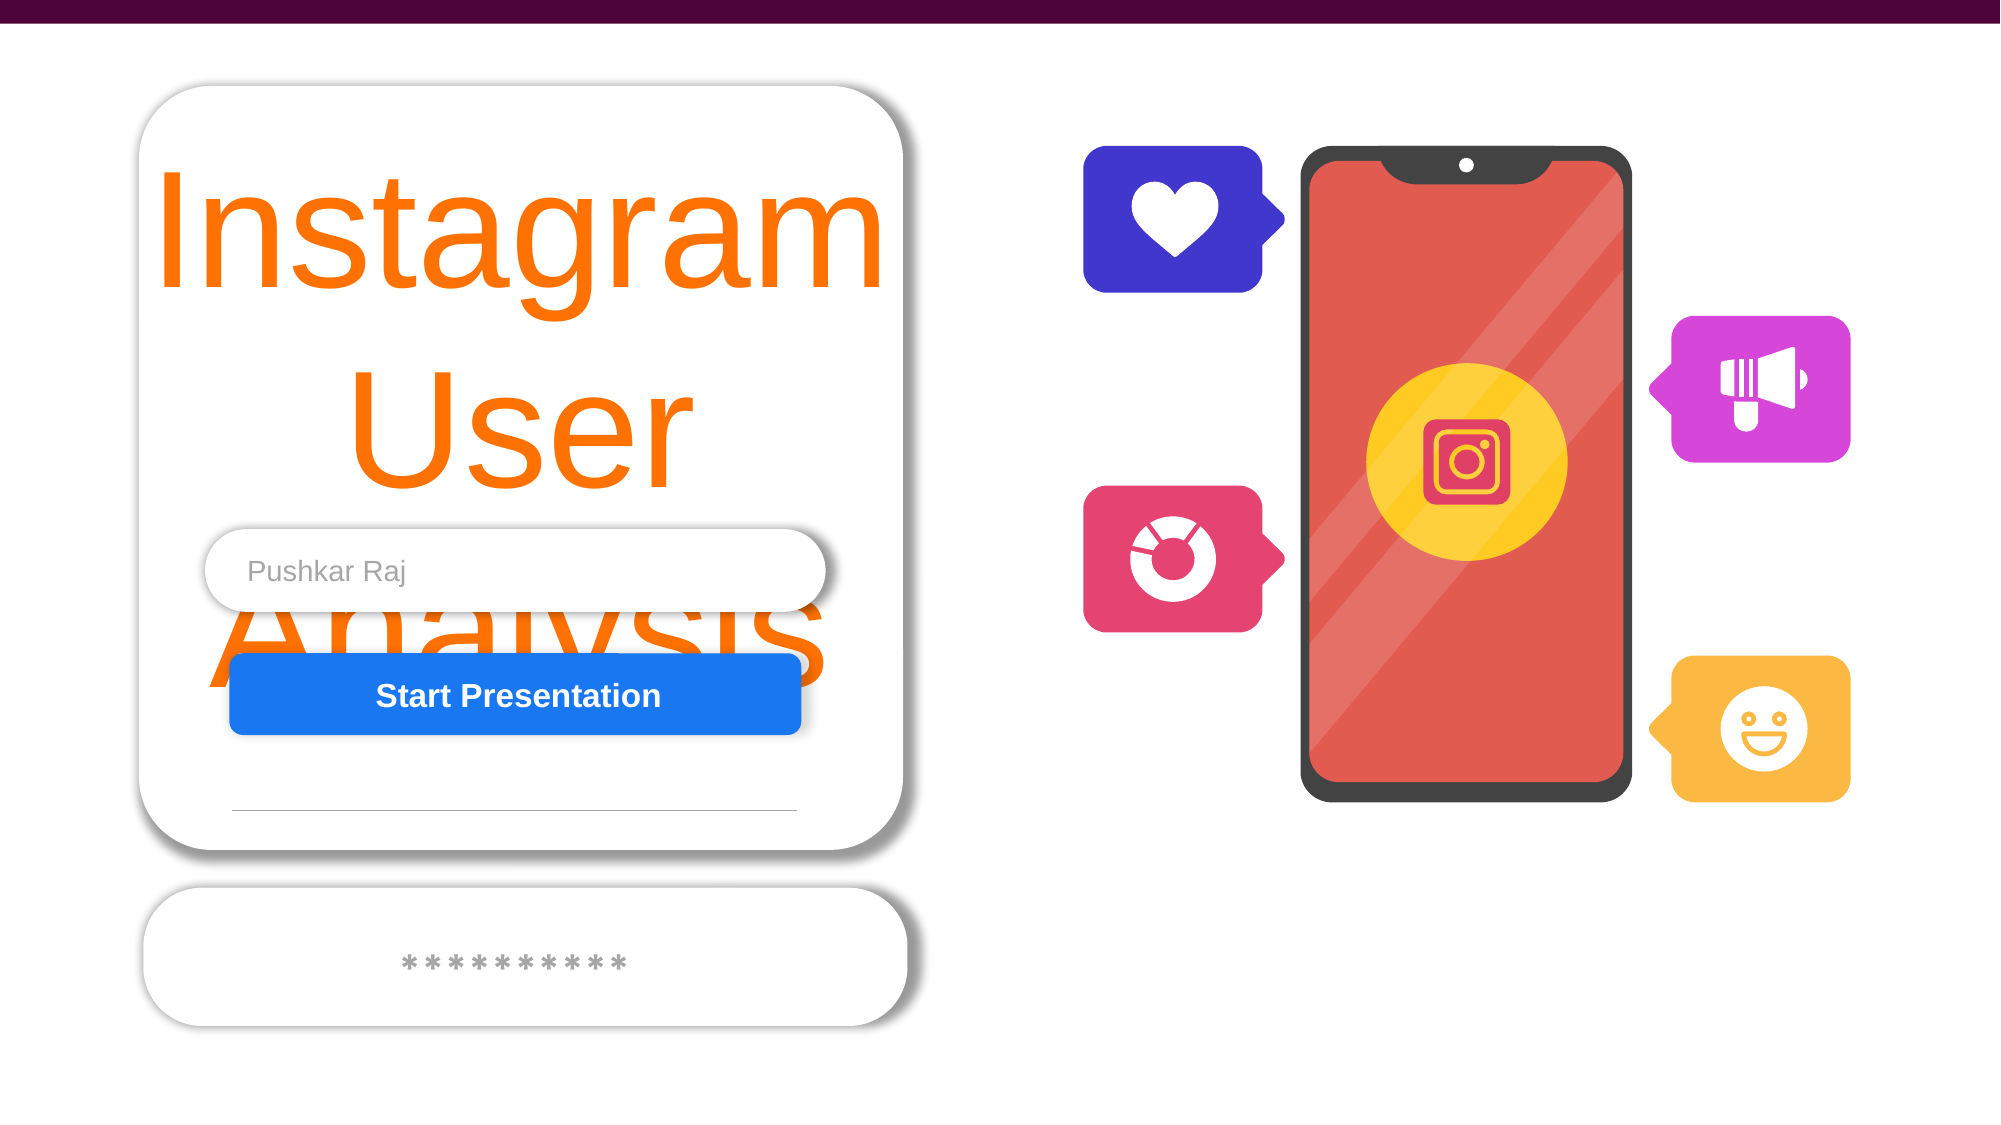

Instagram User Analysis

Pushkar Raj

Start Presentation

**********